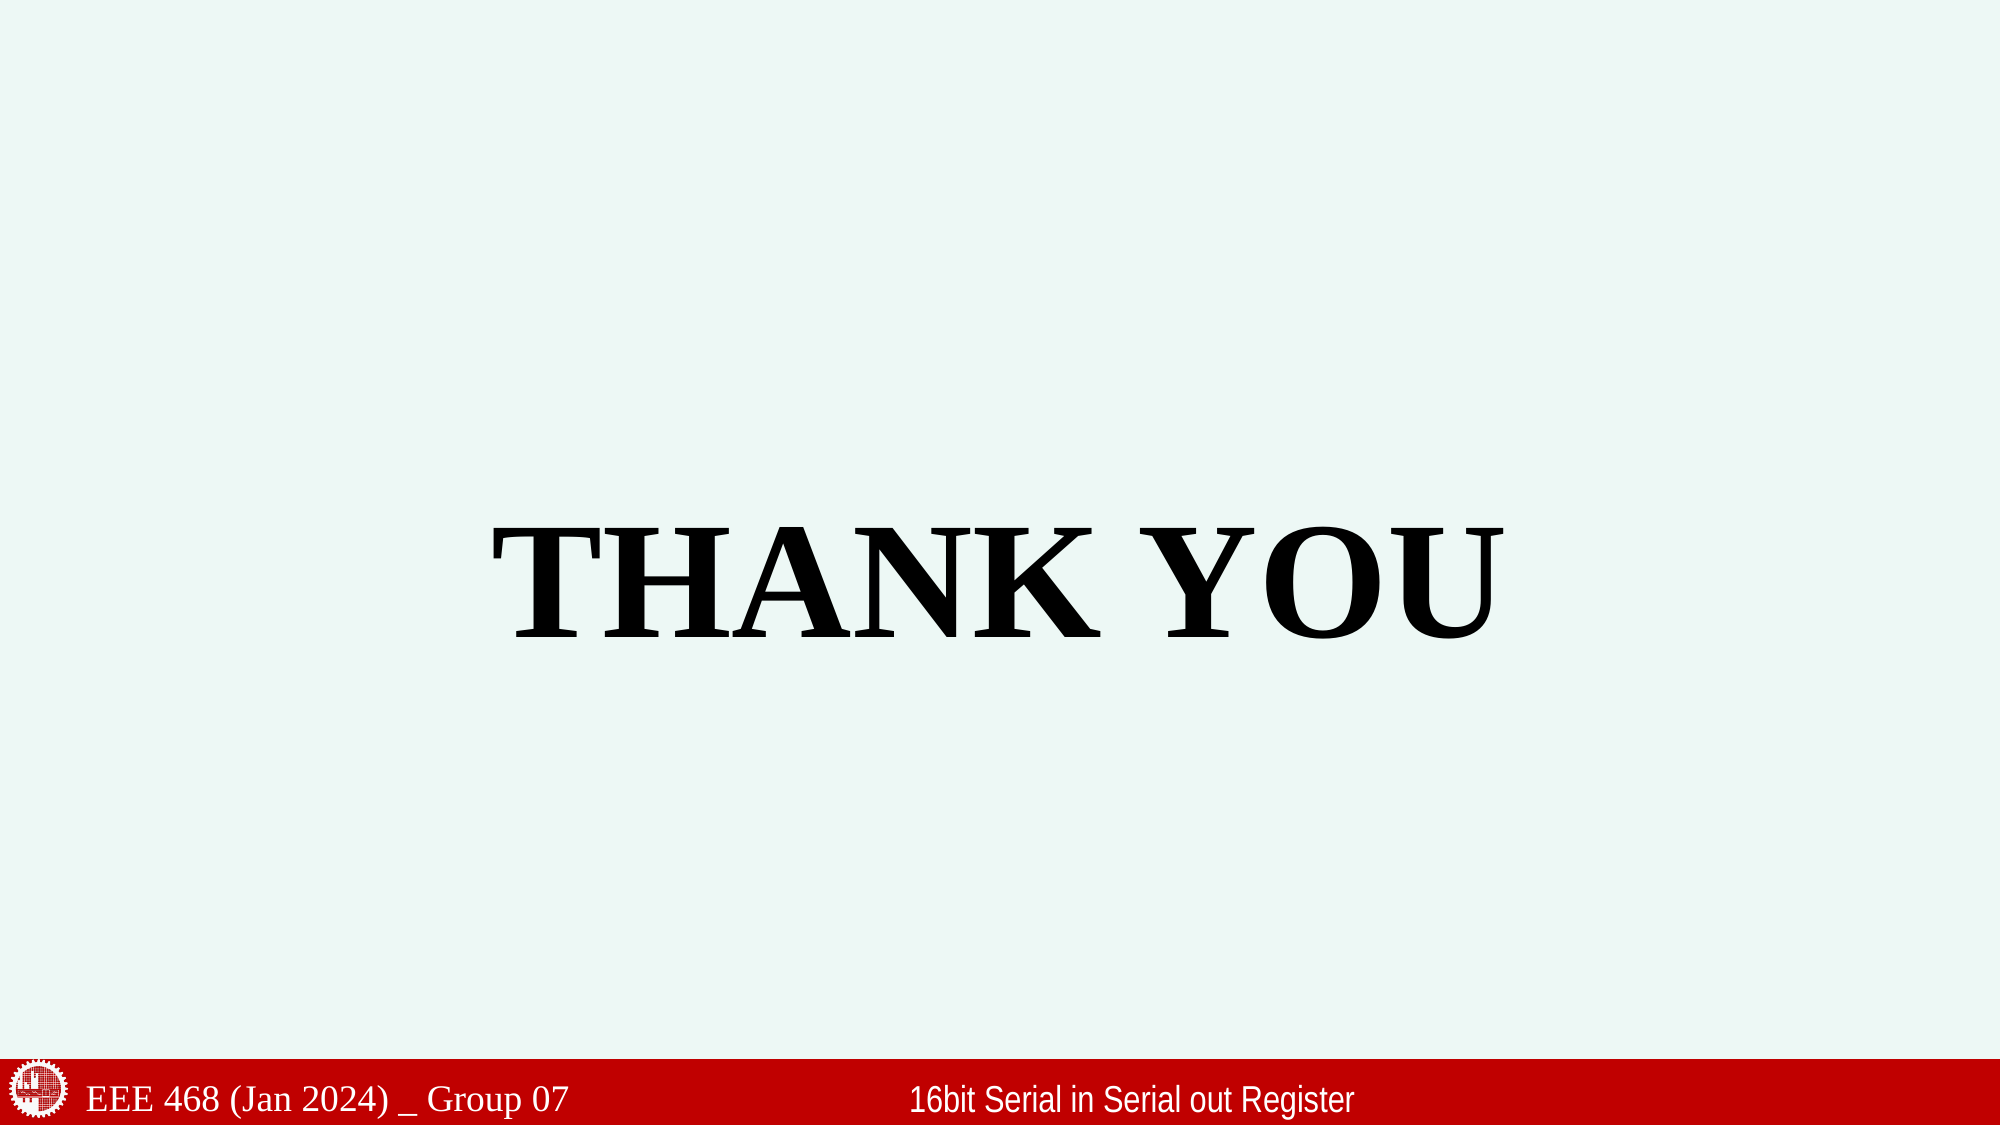

THANK YOU
EEE 468 (Jan 2024) _ Group 07
48
16bit Serial in Serial out Register